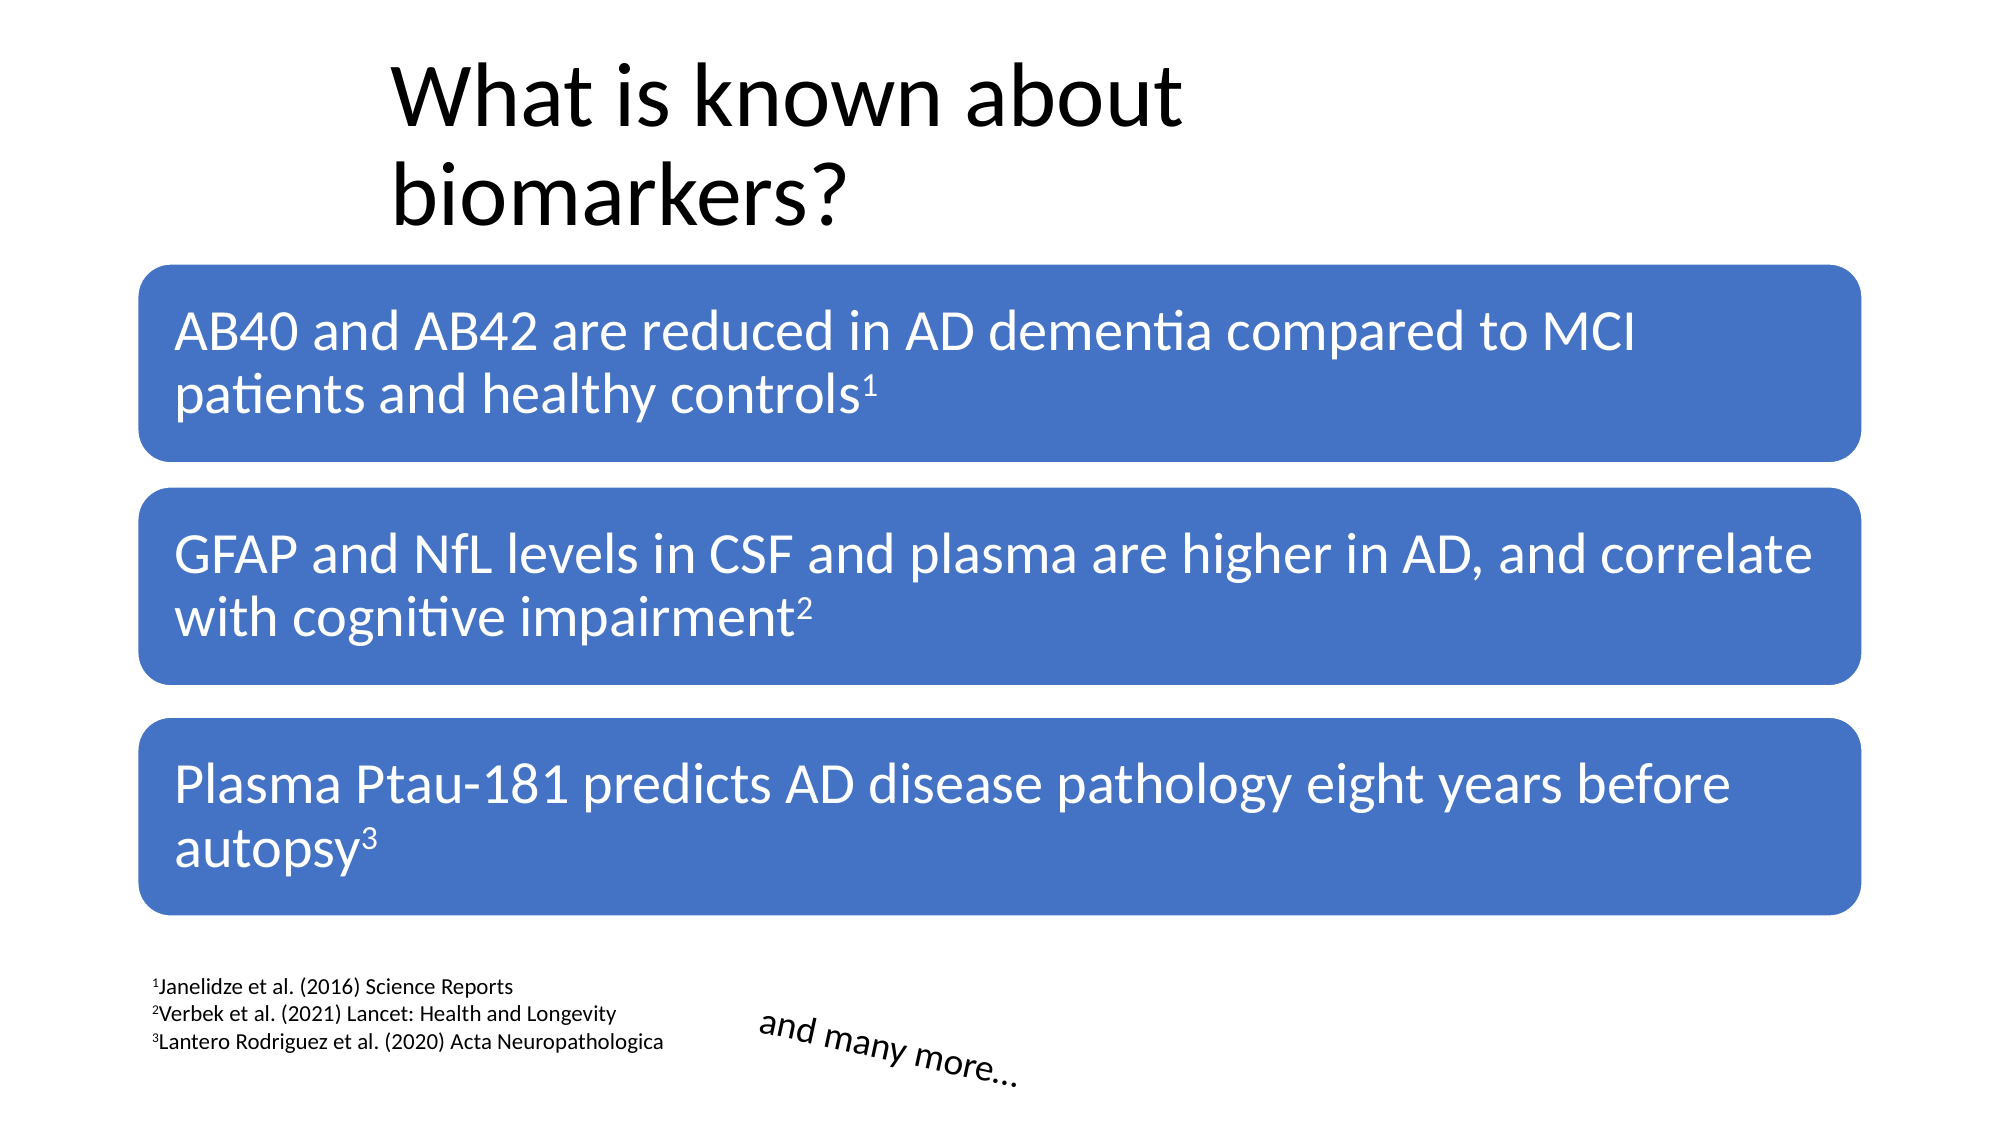

# What is known about biomarkers?
AB40 and AB42 are reduced in AD dementia compared to MCI patients and healthy controls1
GFAP and NfL levels in CSF and plasma are higher in AD, and correlate with cognitive impairment2
Plasma Ptau-181 predicts AD disease pathology eight years before autopsy3
1Janelidze et al. (2016) Science Reports
2Verbek et al. (2021) Lancet: Health and Longevity
3Lantero Rodriguez et al. (2020) Acta Neuropathologica
and many more…